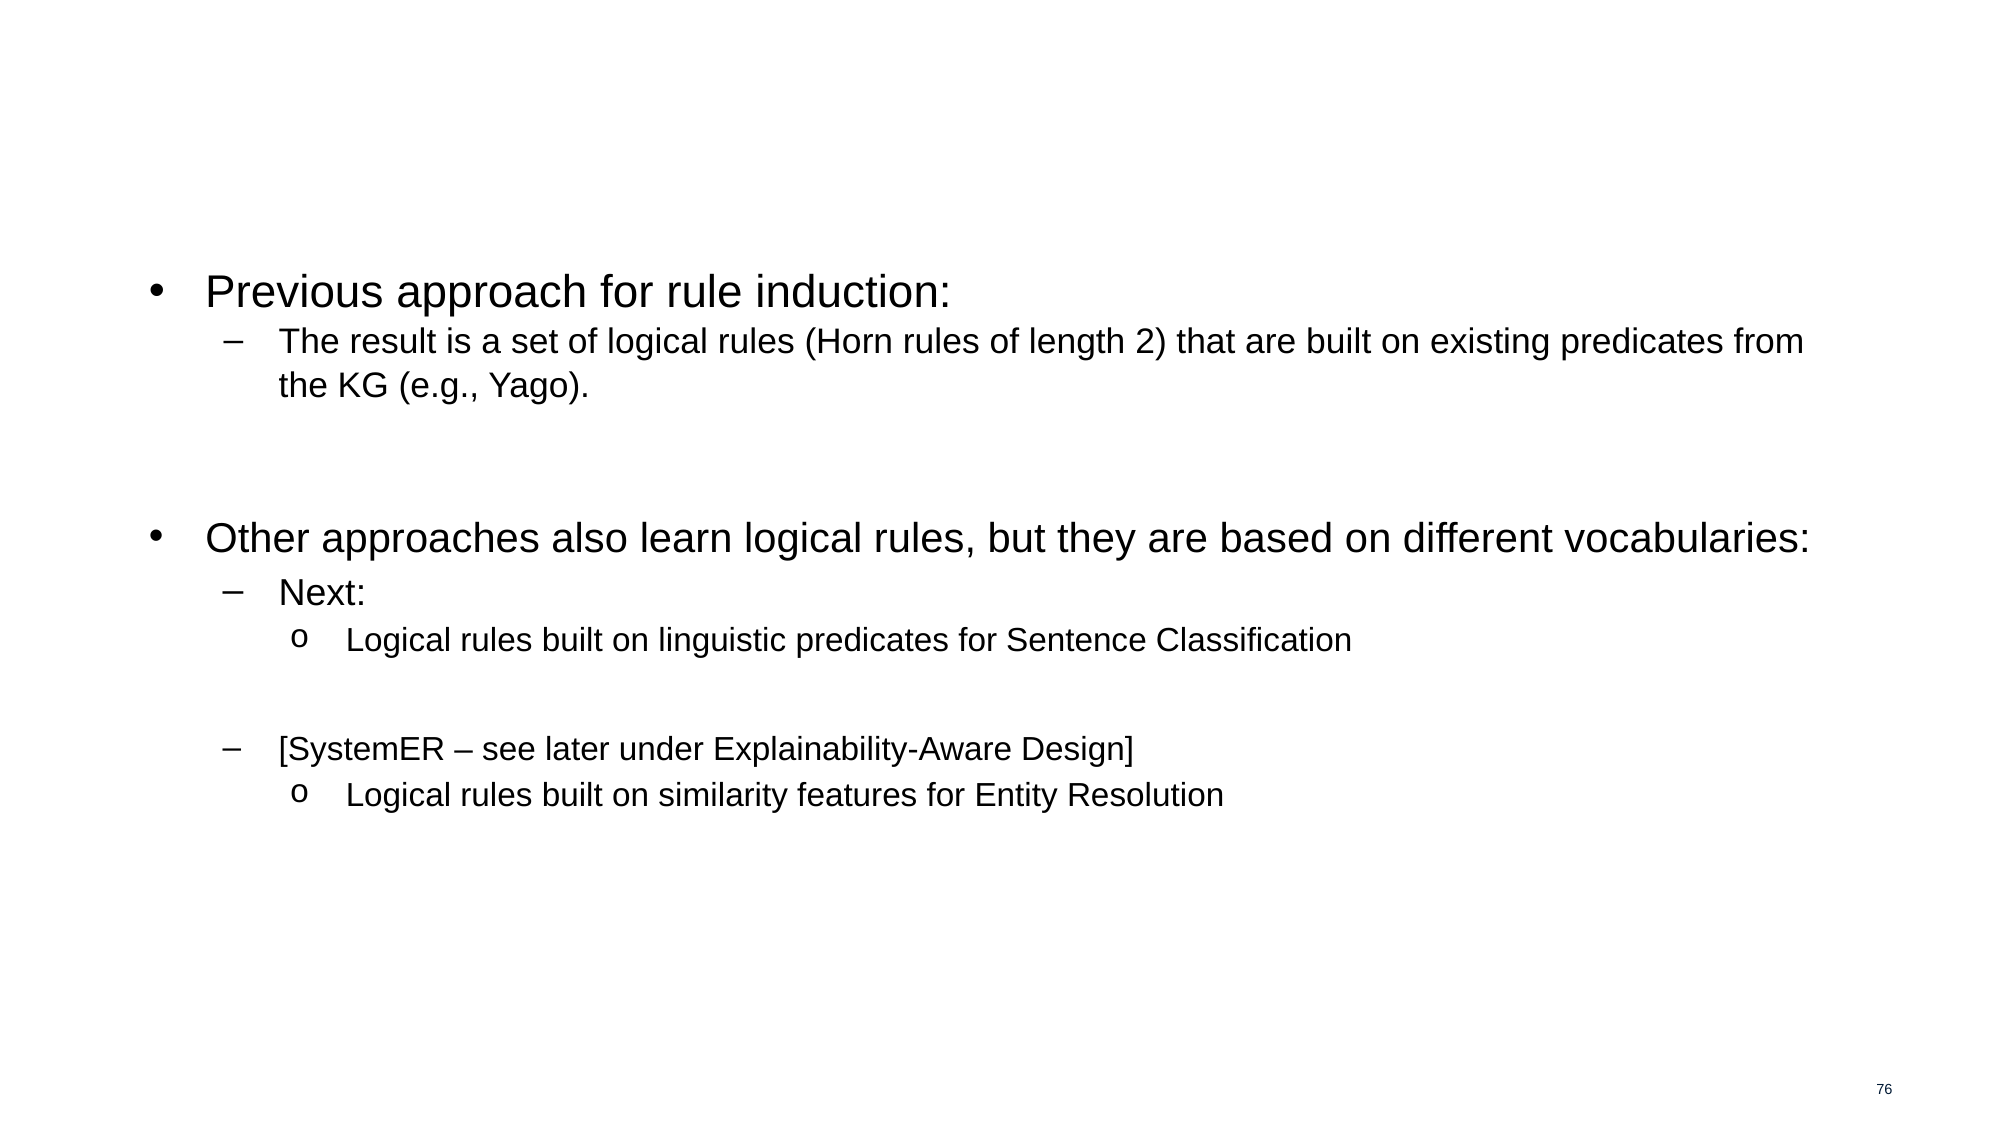

Previous approach for rule induction:
The result is a set of logical rules (Horn rules of length 2) that are built on existing predicates from the KG (e.g., Yago).

Other approaches also learn logical rules, but they are based on different vocabularies:
Next:
Logical rules built on linguistic predicates for Sentence Classification

[SystemER – see later under Explainability-Aware Design]
Logical rules built on similarity features for Entity Resolution
76